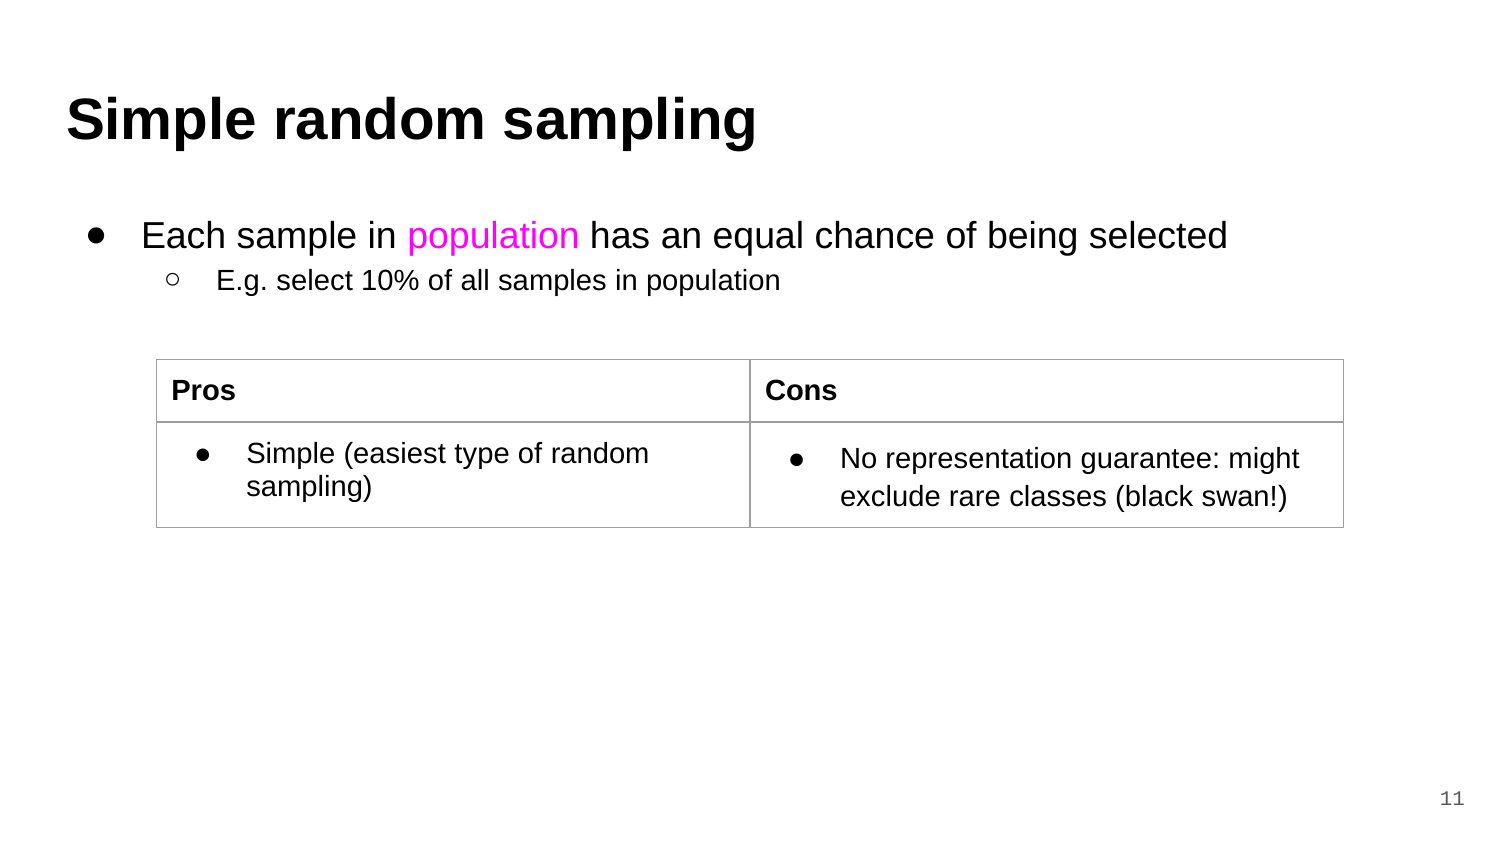

# Simple random sampling
Each sample in population has an equal chance of being selected
E.g. select 10% of all samples in population

| Pros | Cons |
| --- | --- |
| Simple (easiest type of random sampling) | No representation guarantee: might exclude rare classes (black swan!) |
11